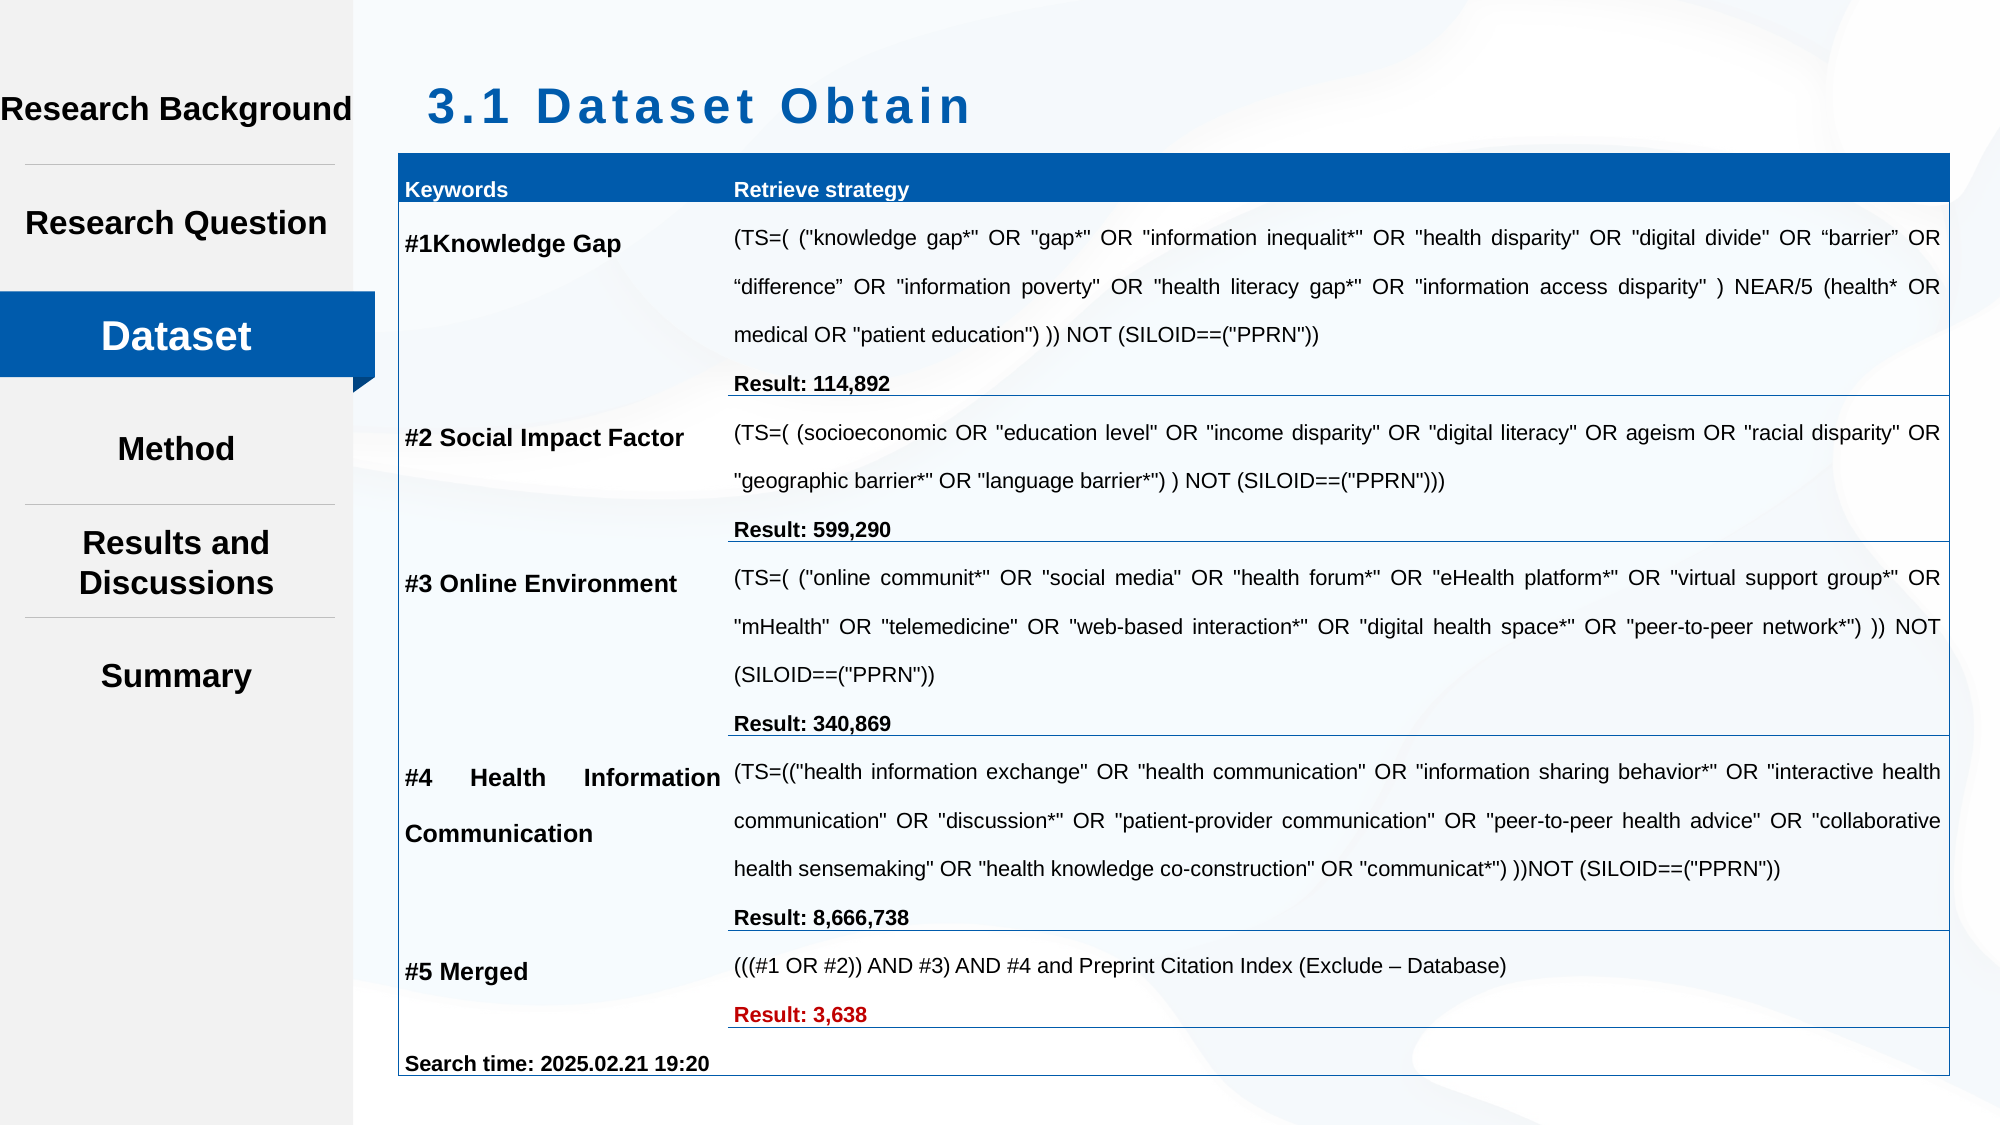

Research Background
# 3.1 Dataset Obtain
| Keywords | Retrieve strategy |
| --- | --- |
| #1Knowledge Gap | (TS=( ("knowledge gap\*" OR "gap\*" OR "information inequalit\*" OR "health disparity" OR "digital divide" OR “barrier” OR “difference” OR "information poverty" OR "health literacy gap\*" OR "information access disparity" ) NEAR/5 (health\* OR medical OR "patient education") )) NOT (SILOID==("PPRN")) Result: 114,892 |
| #2 Social Impact Factor | (TS=( (socioeconomic OR "education level" OR "income disparity" OR "digital literacy" OR ageism OR "racial disparity" OR "geographic barrier\*" OR "language barrier\*") ) NOT (SILOID==("PPRN"))) Result: 599,290 |
| #3 Online Environment | (TS=( ("online communit\*" OR "social media" OR "health forum\*" OR "eHealth platform\*" OR "virtual support group\*" OR "mHealth" OR "telemedicine" OR "web-based interaction\*" OR "digital health space\*" OR "peer-to-peer network\*") )) NOT (SILOID==("PPRN")) Result: 340,869 |
| #4 Health Information Communication | (TS=(("health information exchange" OR "health communication" OR "information sharing behavior\*" OR "interactive health communication" OR "discussion\*" OR "patient-provider communication" OR "peer-to-peer health advice" OR "collaborative health sensemaking" OR "health knowledge co-construction" OR "communicat\*") ))NOT (SILOID==("PPRN")) Result: 8,666,738 |
| #5 Merged | (((#1 OR #2)) AND #3) AND #4 and Preprint Citation Index (Exclude – Database) Result: 3,638 |
| Search time: 2025.02.21 19:20 |  |
Research Question

Dataset
Method
Results and Discussions
Summary